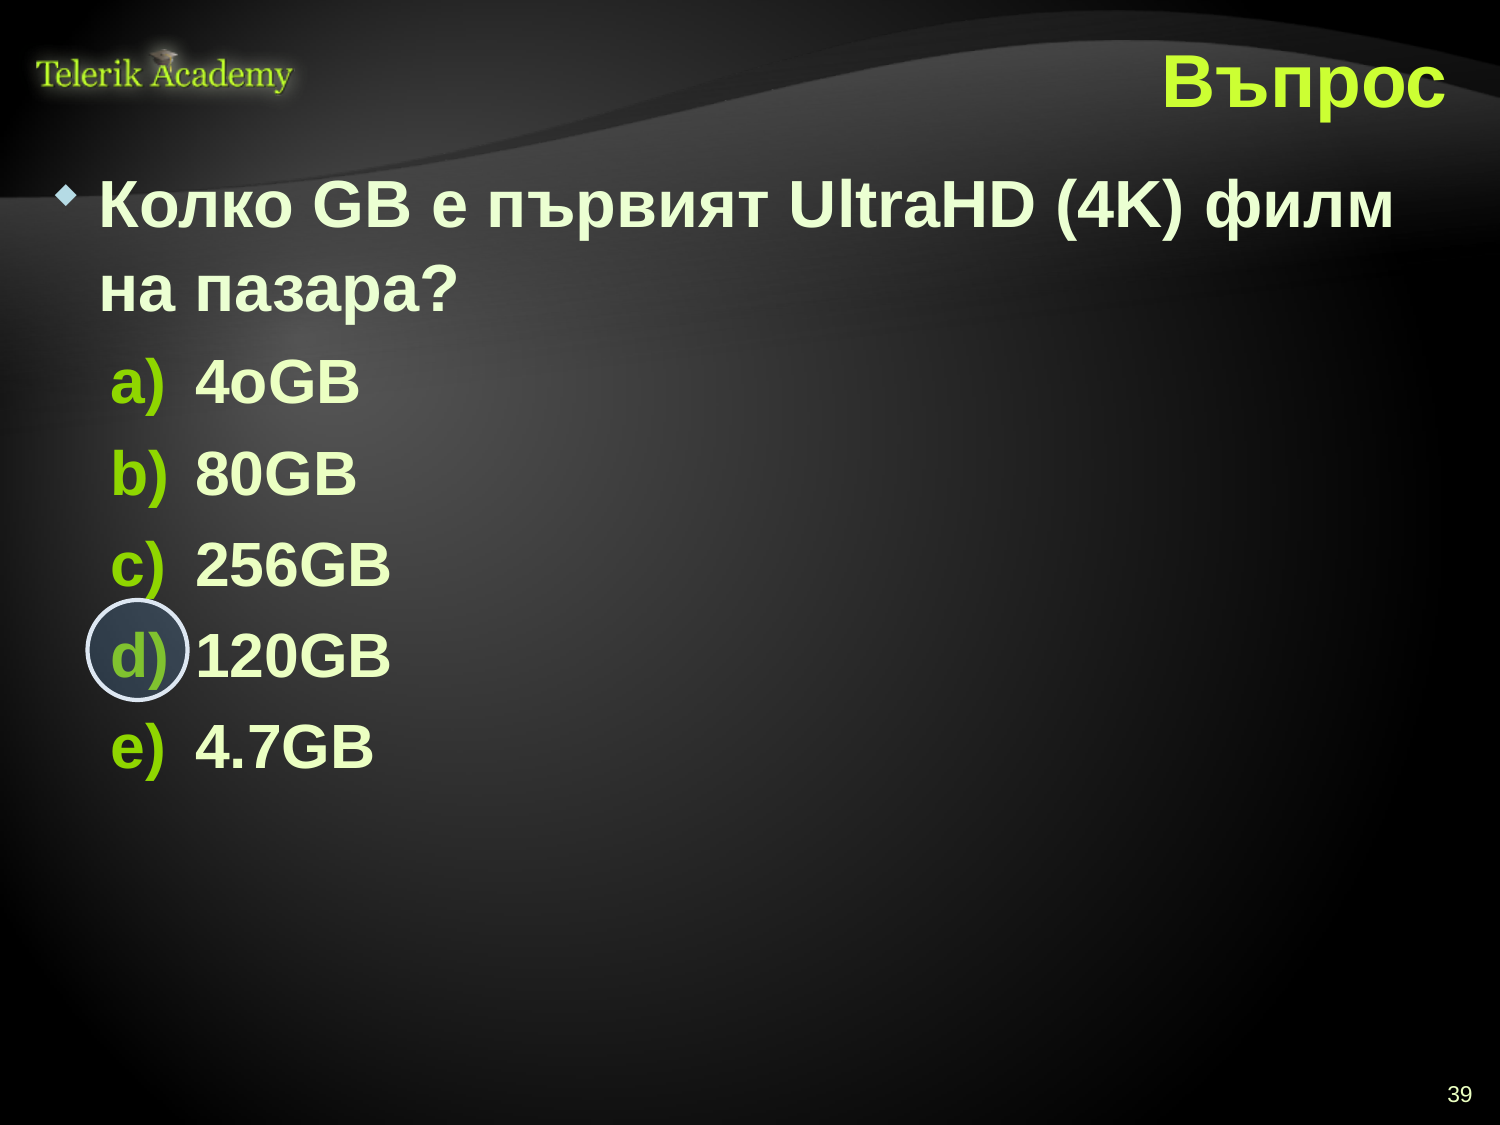

# Въпрос
Колко GB е първият UltraHD (4K) филм на пазара?
4оGB
80GB
256GB
120GB
4.7GB

39